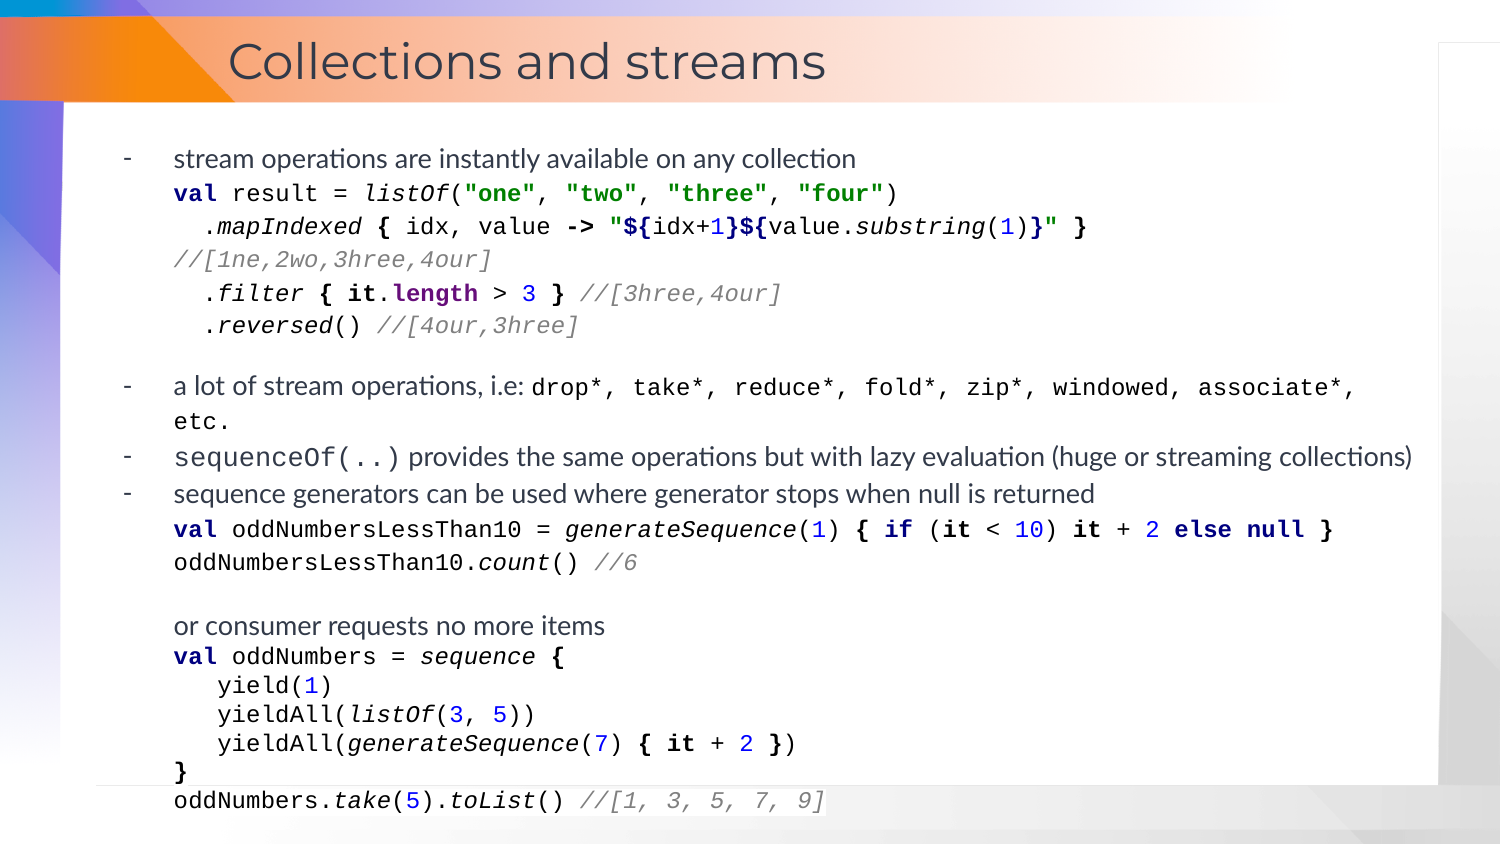

# Collections and streams
stream operations are instantly available on any collection
val result = listOf("one", "two", "three", "four")
  .mapIndexed { idx, value -> "${idx+1}${value.substring(1)}" } //[1ne,2wo,3hree,4our]
  .filter { it.length > 3 } //[3hree,4our]
  .reversed() //[4our,3hree]
a lot of stream operations, i.e: drop*, take*, reduce*, fold*, zip*, windowed, associate*, etc.
sequenceOf(..) provides the same operations but with lazy evaluation (huge or streaming collections)
sequence generators can be used where generator stops when null is returned
val oddNumbersLessThan10 = generateSequence(1) { if (it < 10) it + 2 else null }
oddNumbersLessThan10.count() //6
or consumer requests no more items
val oddNumbers = sequence {
   yield(1)
   yieldAll(listOf(3, 5))
   yieldAll(generateSequence(7) { it + 2 })
}
oddNumbers.take(5).toList() //[1, 3, 5, 7, 9]